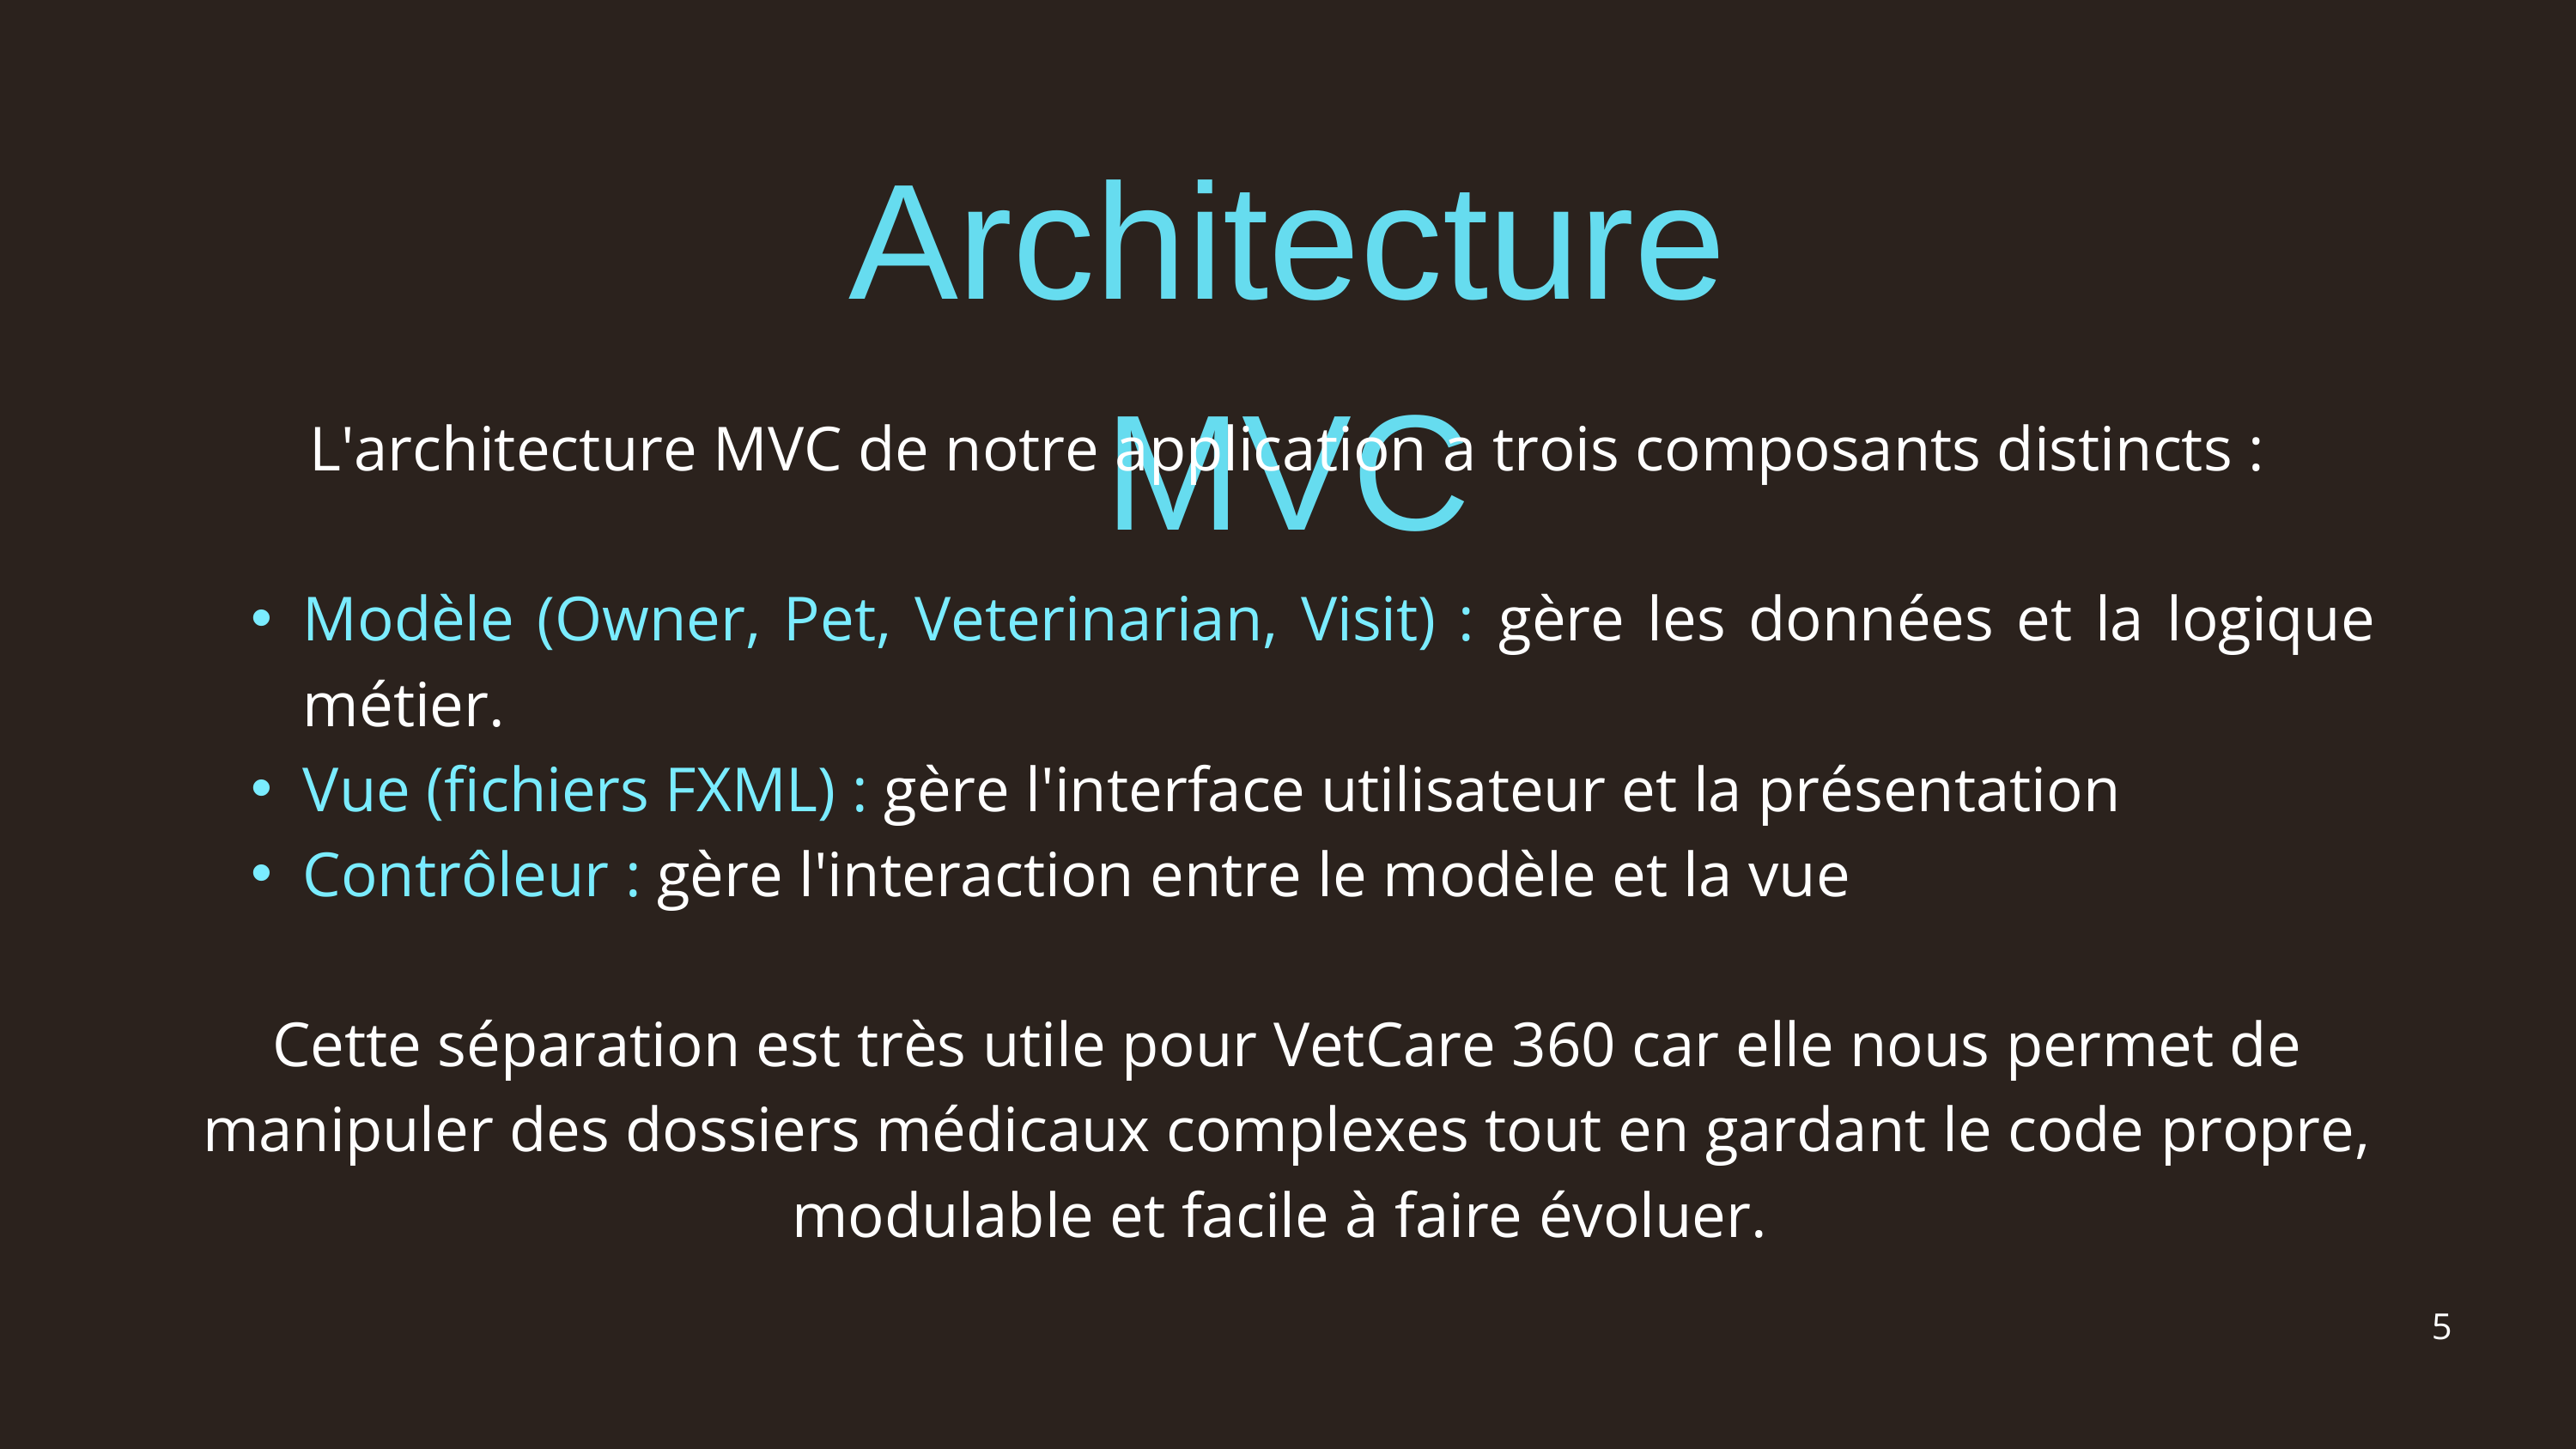

Architecture MVC
L'architecture MVC de notre application a trois composants distincts :

Modèle (Owner, Pet, Veterinarian, Visit) : gère les données et la logique métier.
Vue (fichiers FXML) : gère l'interface utilisateur et la présentation
Contrôleur : gère l'interaction entre le modèle et la vue

Cette séparation est très utile pour VetCare 360 car elle nous permet de manipuler des dossiers médicaux complexes tout en gardant le code propre, modulable et facile à faire évoluer.

5